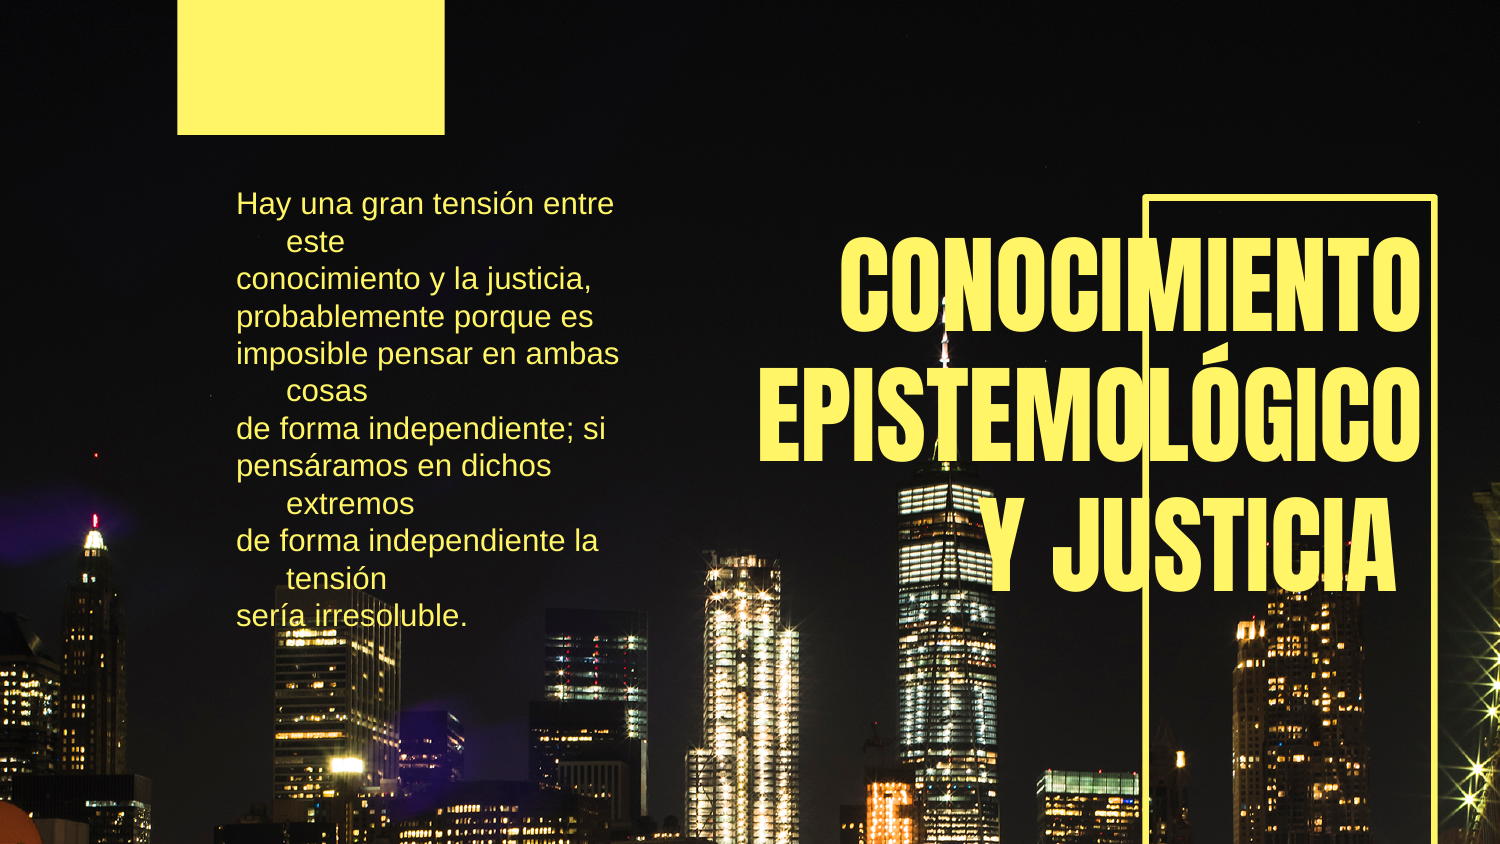

# CONOCIMIENTO EPISTEMOLÓGICO Y JUSTICIA
Hay una gran tensión entre este
conocimiento y la justicia,
probablemente porque es
imposible pensar en ambas cosas
de forma independiente; si
pensáramos en dichos extremos
de forma independiente la tensión
sería irresoluble.